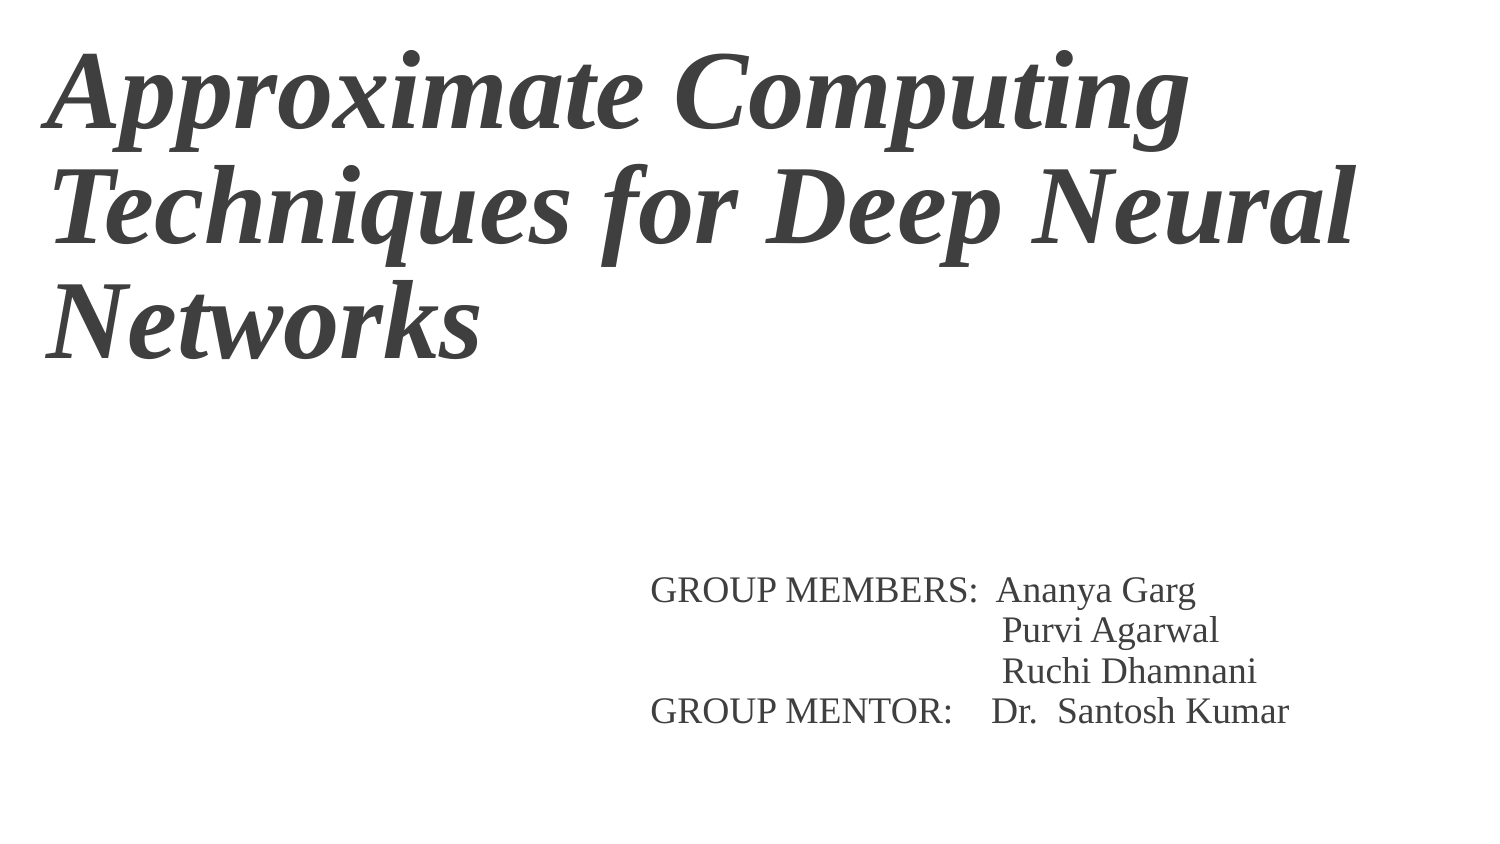

Approximate Computing Techniques for Deep Neural Networks
GROUP MEMBERS:  Ananya Garg
                                     Purvi Agarwal
                                     Ruchi Dhamnani
GROUP MENTOR:    Dr.  Santosh Kumar